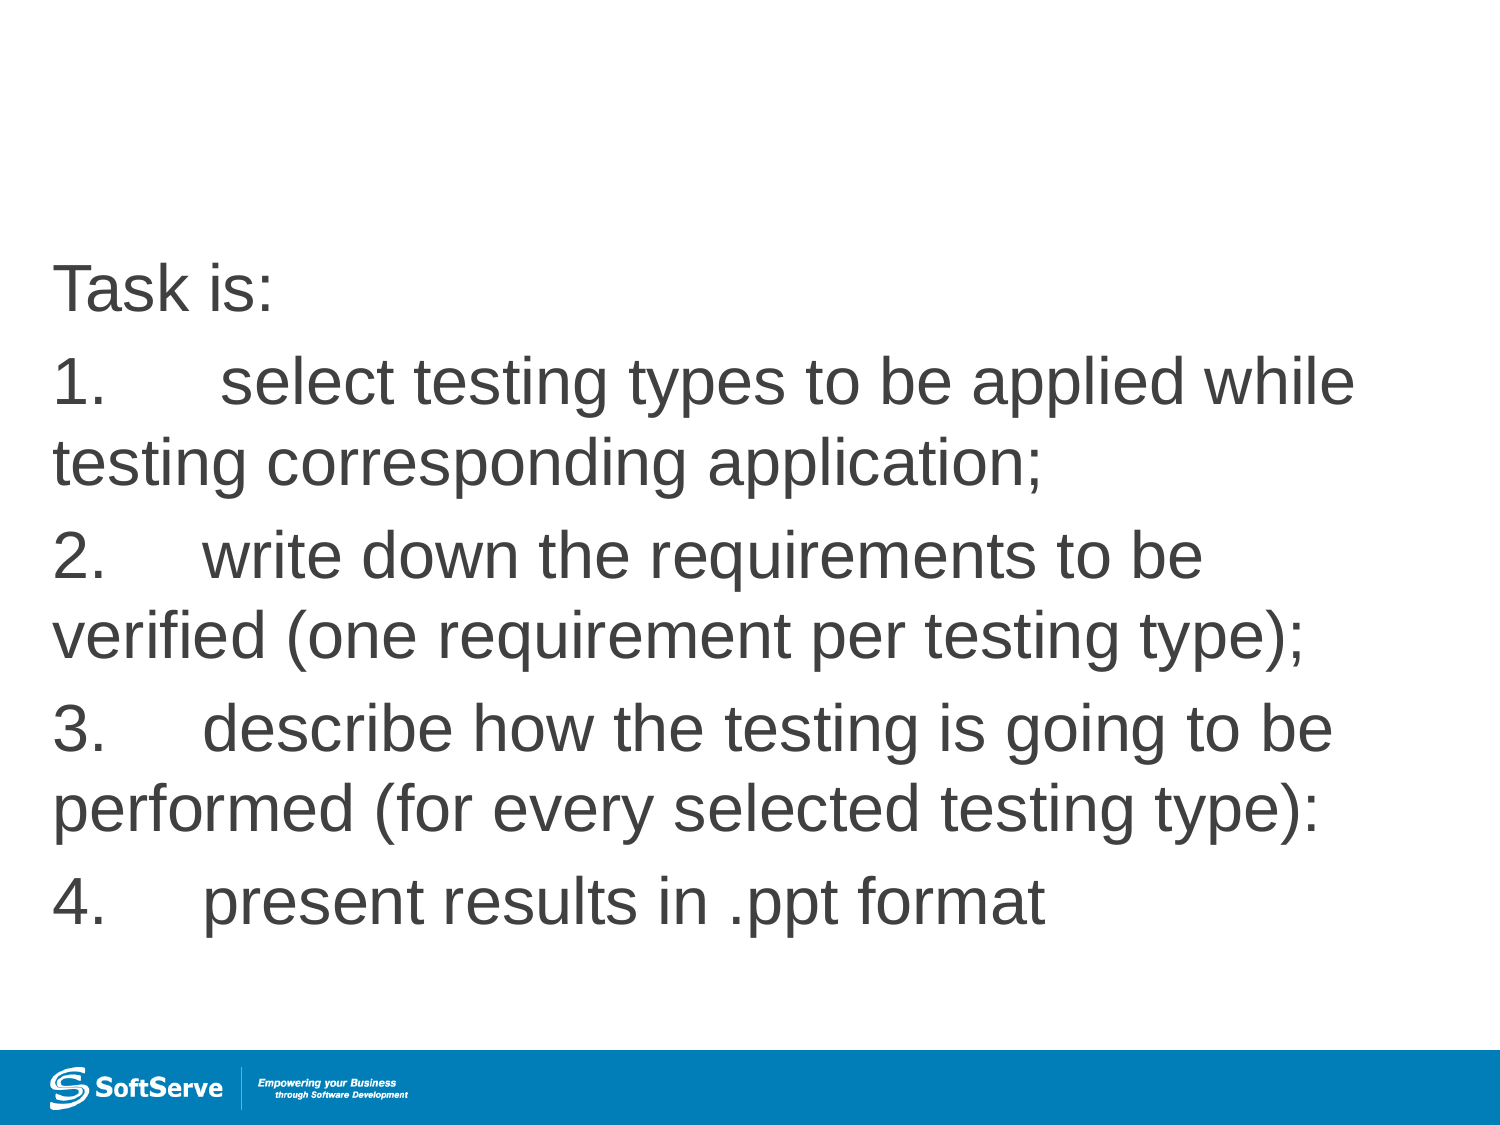

#
Task is:
1.	 select testing types to be applied while testing corresponding application;
2.	write down the requirements to be verified (one requirement per testing type);
3.	describe how the testing is going to be performed (for every selected testing type):
4.	present results in .ppt format